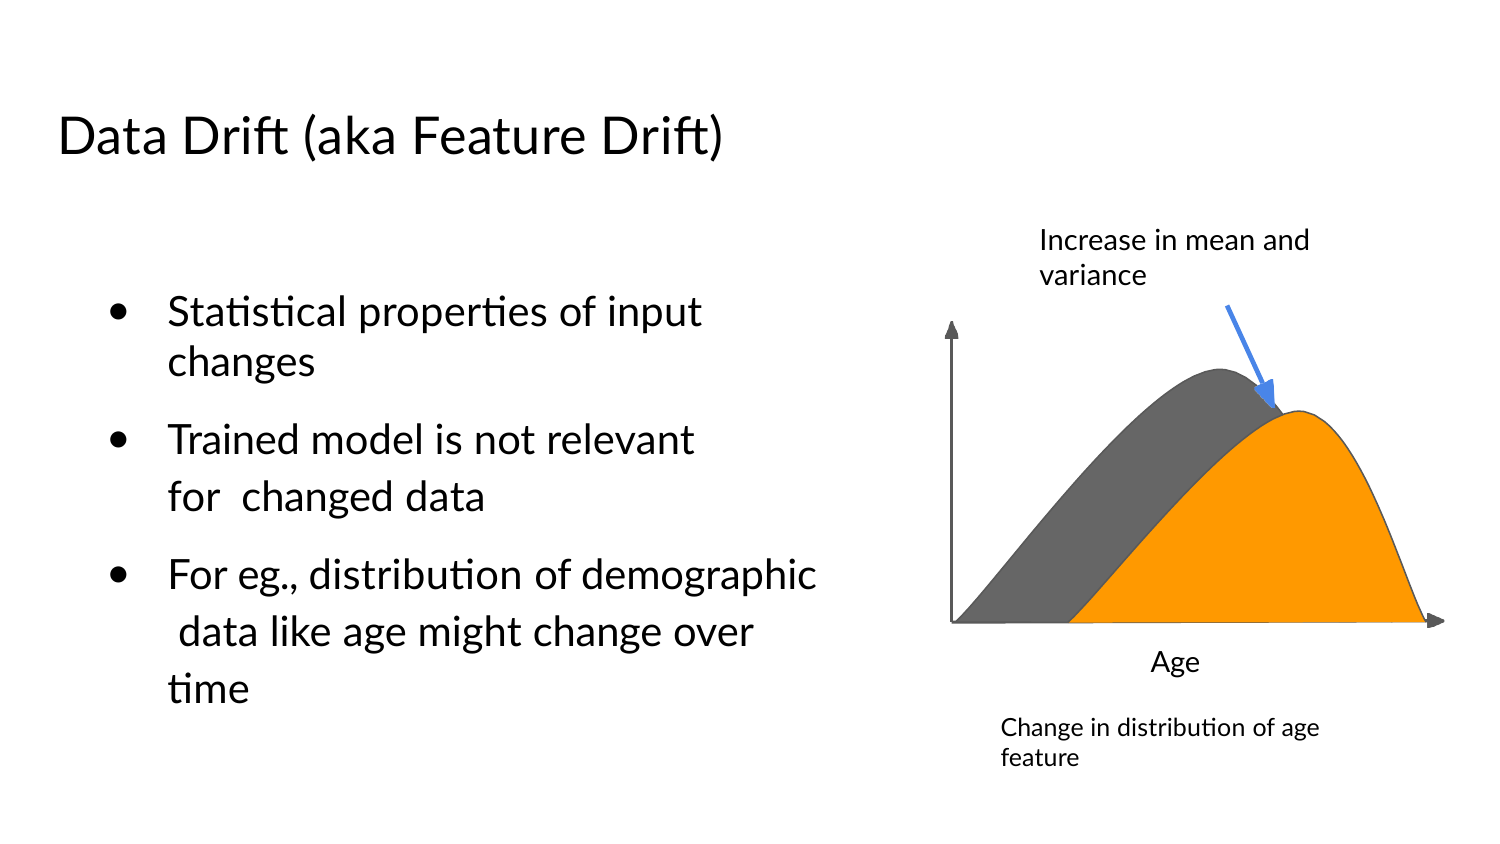

Data Drift (aka Feature Drift)
Increase in mean and variance
Statistical properties of input changes
Trained model is not relevant for  changed data
For eg., distribution of demographic  data like age might change over time

Age

Change in distribution of age feature